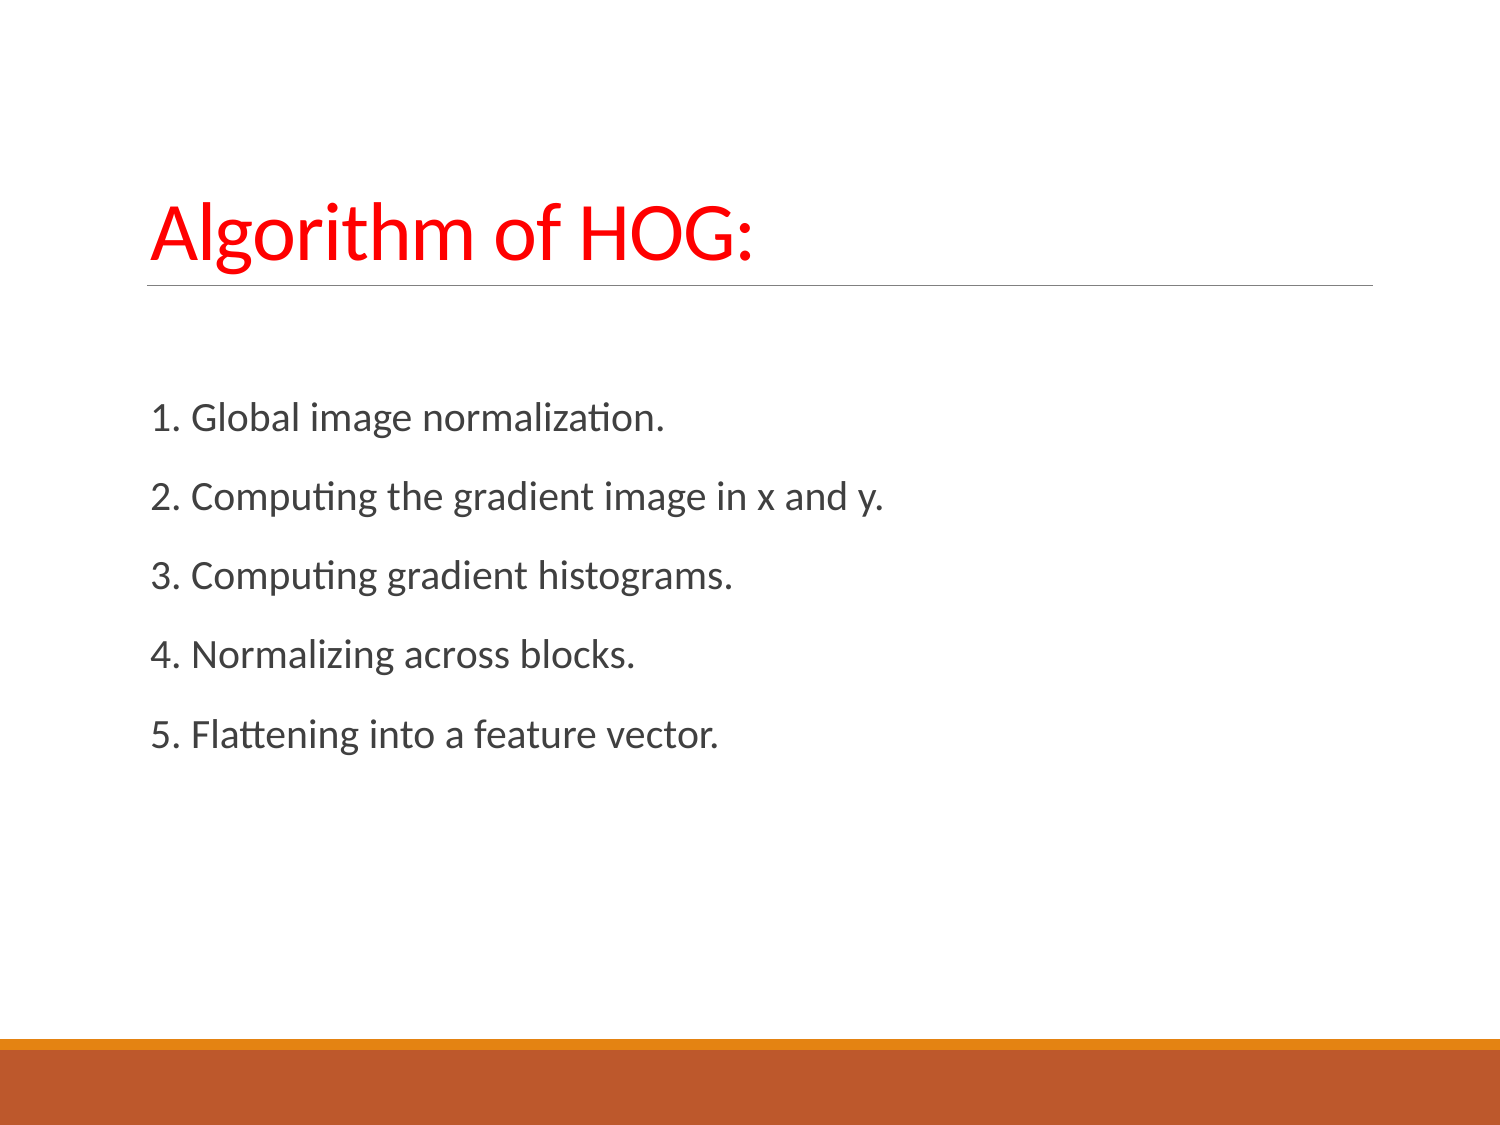

# Algorithm of HOG:

1. Global image normalization.
2. Computing the gradient image in x and y.
3. Computing gradient histograms.
4. Normalizing across blocks.
5. Flattening into a feature vector.